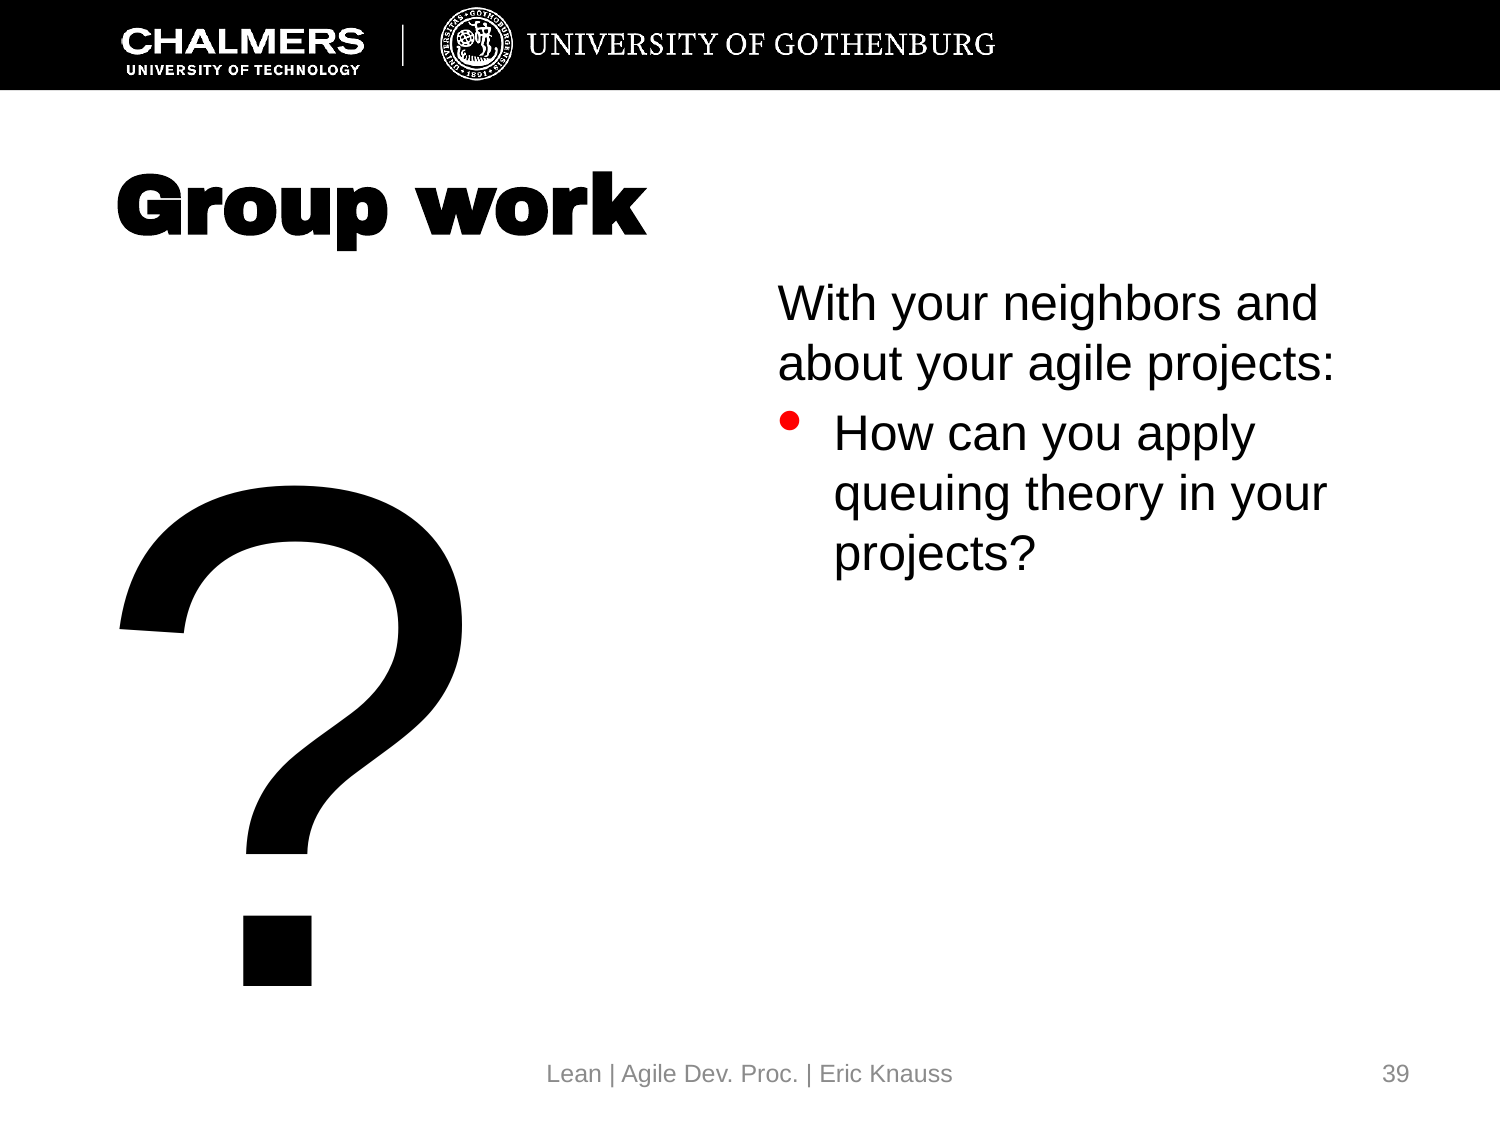

# Group work
?
With your neighbors and about your agile projects:
How can you apply queuing theory in your projects?
Lean | Agile Dev. Proc. | Eric Knauss
39